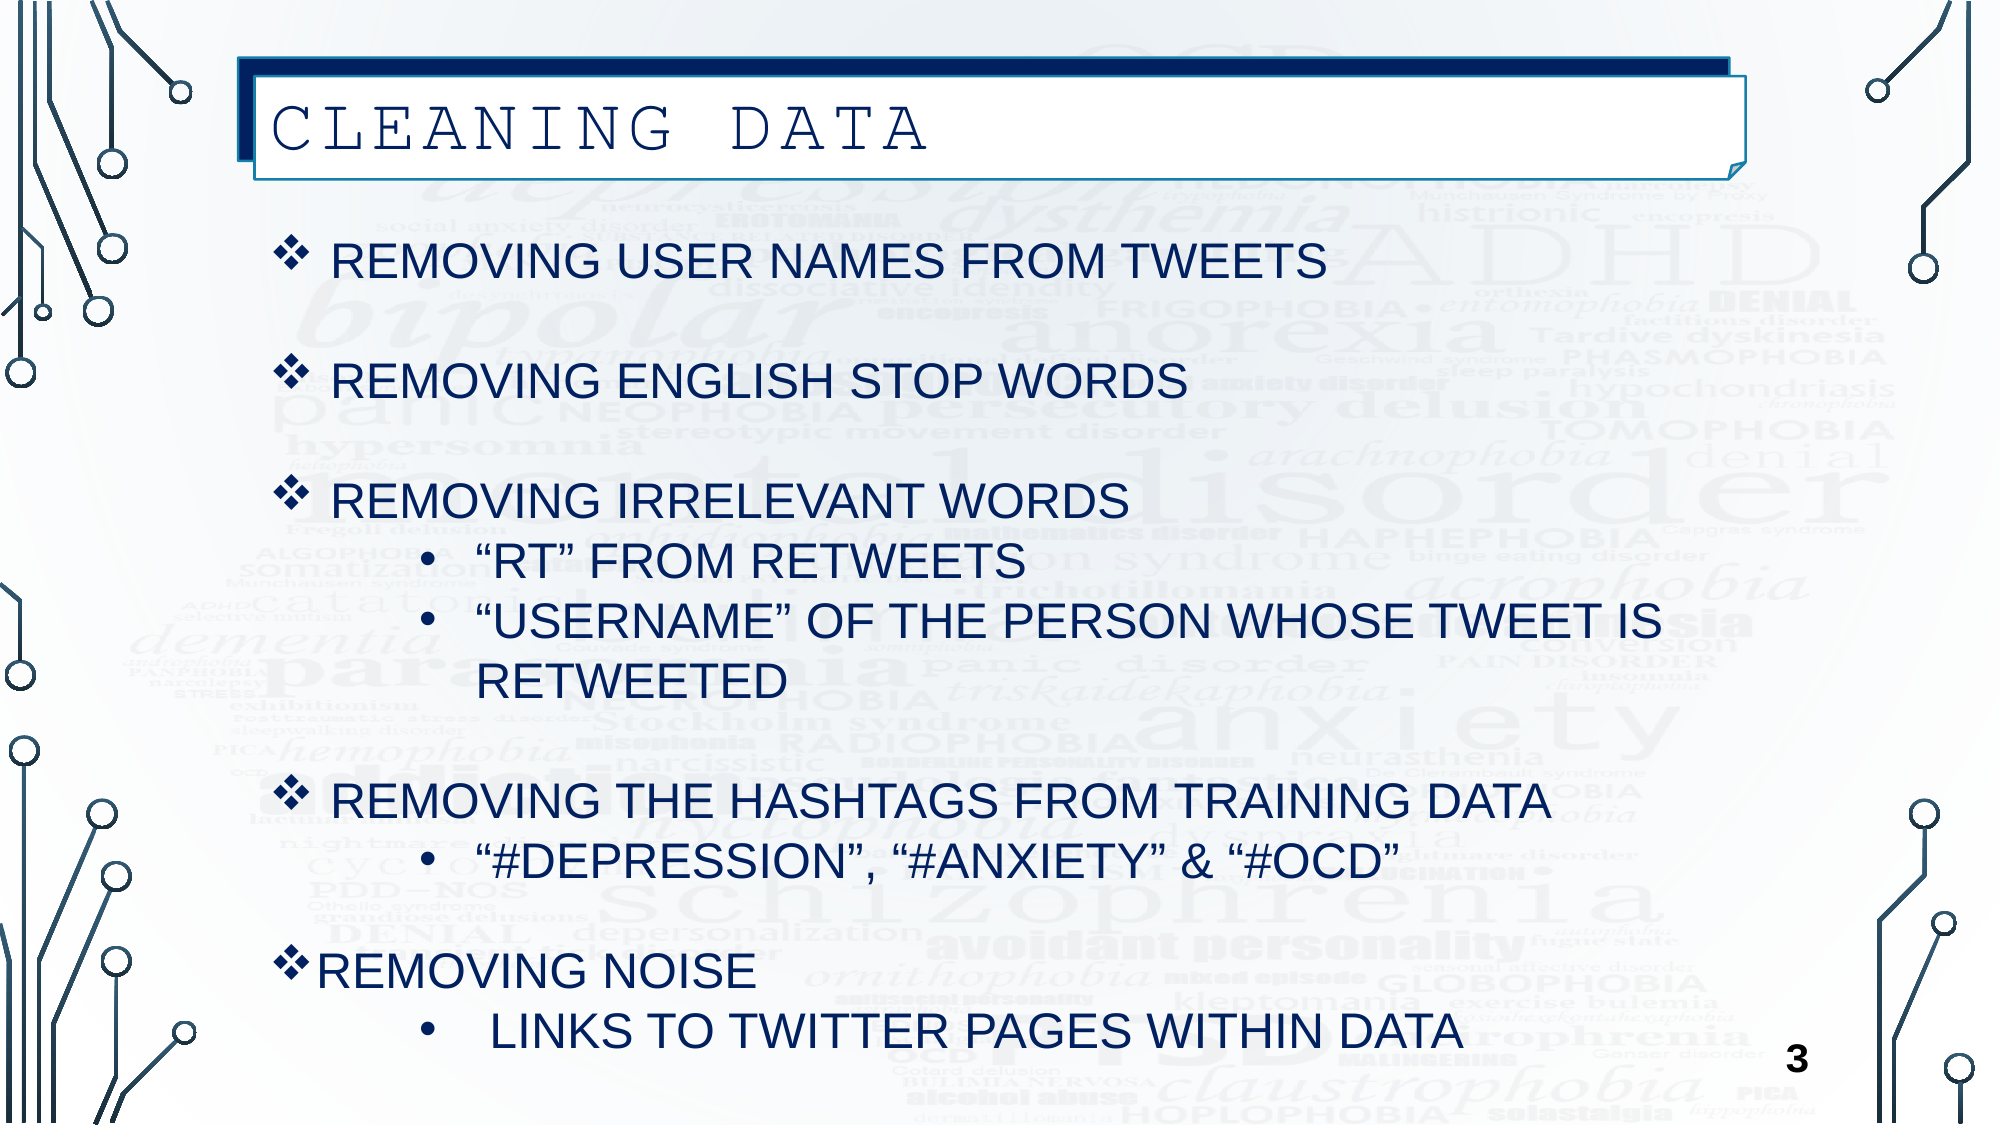

CLEANING DATA
 REMOVING USER NAMES FROM TWEETS

 REMOVING ENGLISH STOP WORDS

 REMOVING IRRELEVANT WORDS
“RT” FROM RETWEETS
“USERNAME” OF THE PERSON WHOSE TWEET IS RETWEETED

 REMOVING THE HASHTAGS FROM TRAINING DATA
“#DEPRESSION”, “#ANXIETY” & “#OCD”

REMOVING NOISE
 LINKS TO TWITTER PAGES WITHIN DATA
3